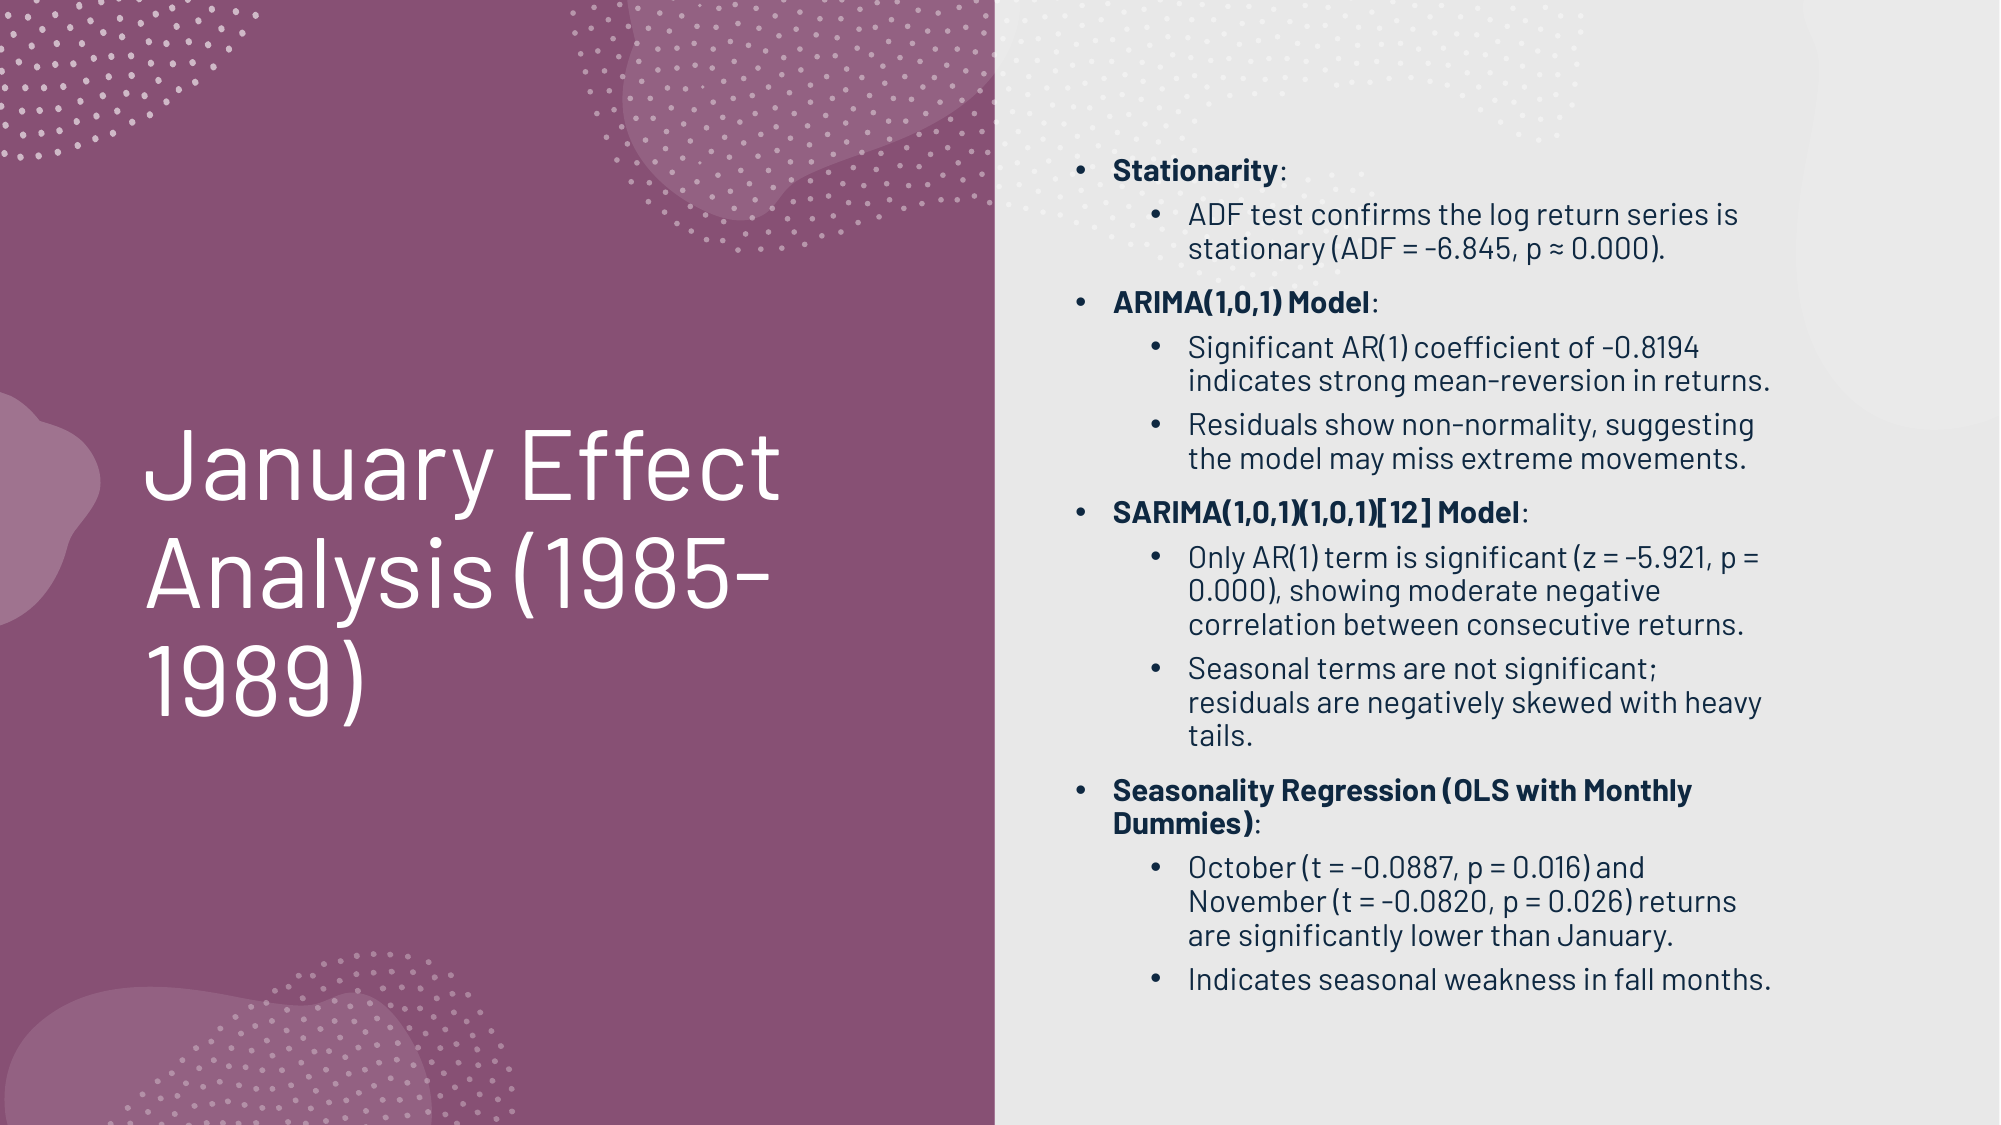

Stationarity:
ADF test confirms the log return series is stationary (ADF = -6.845, p ≈ 0.000).
ARIMA(1,0,1) Model:
Significant AR(1) coefficient of -0.8194 indicates strong mean-reversion in returns.
Residuals show non-normality, suggesting the model may miss extreme movements.
SARIMA(1,0,1)(1,0,1)[12] Model:
Only AR(1) term is significant (z = -5.921, p = 0.000), showing moderate negative correlation between consecutive returns.
Seasonal terms are not significant; residuals are negatively skewed with heavy tails.
Seasonality Regression (OLS with Monthly Dummies):
October (t = -0.0887, p = 0.016) and November (t = -0.0820, p = 0.026) returns are significantly lower than January.
Indicates seasonal weakness in fall months.
# January Effect Analysis (1985-1989)